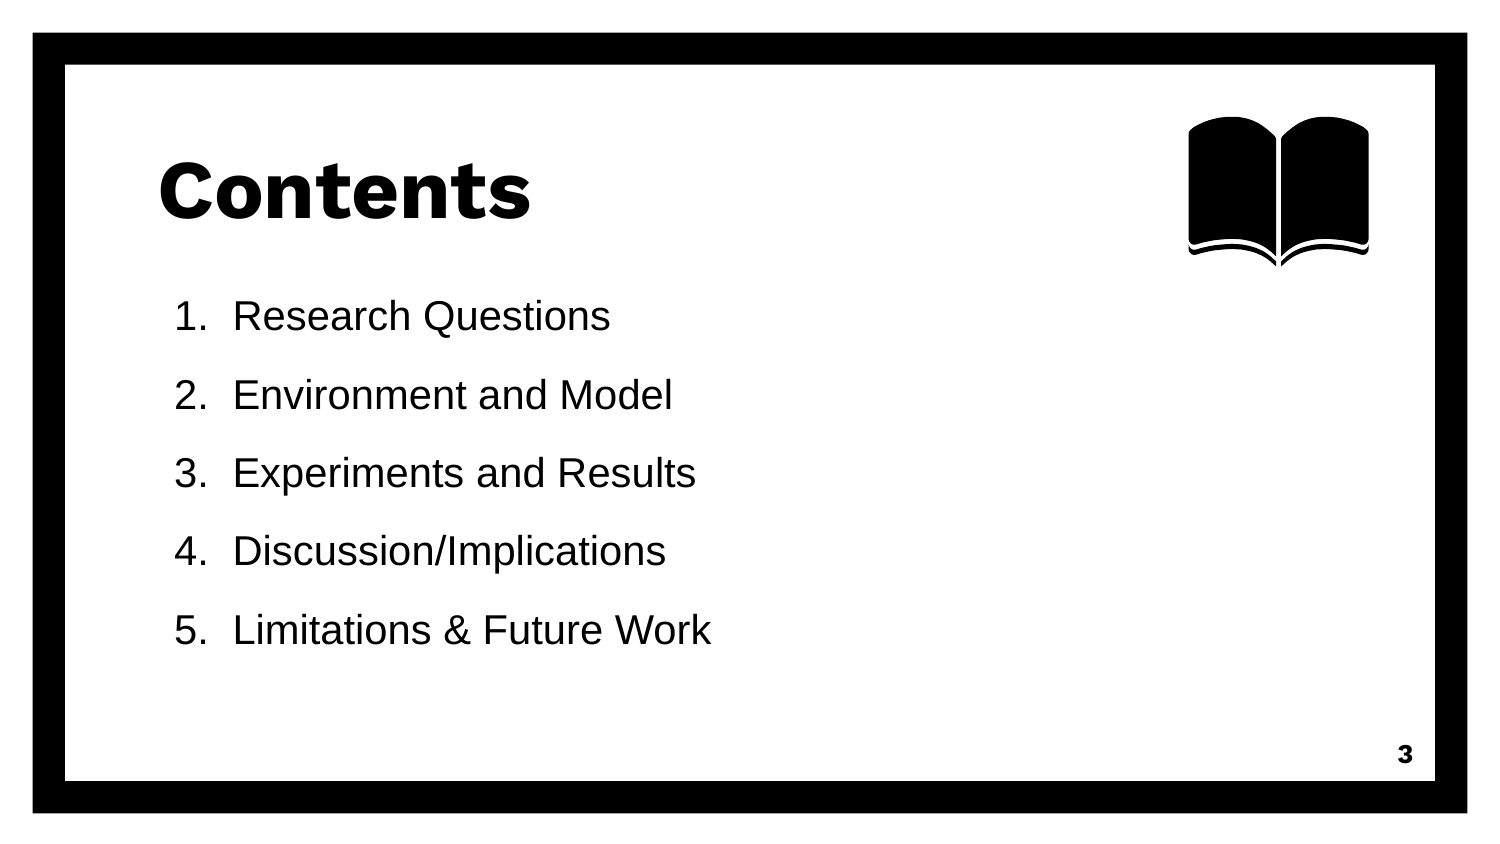

# Contents
Research Questions
Environment and Model
Experiments and Results
Discussion/Implications
Limitations & Future Work
3